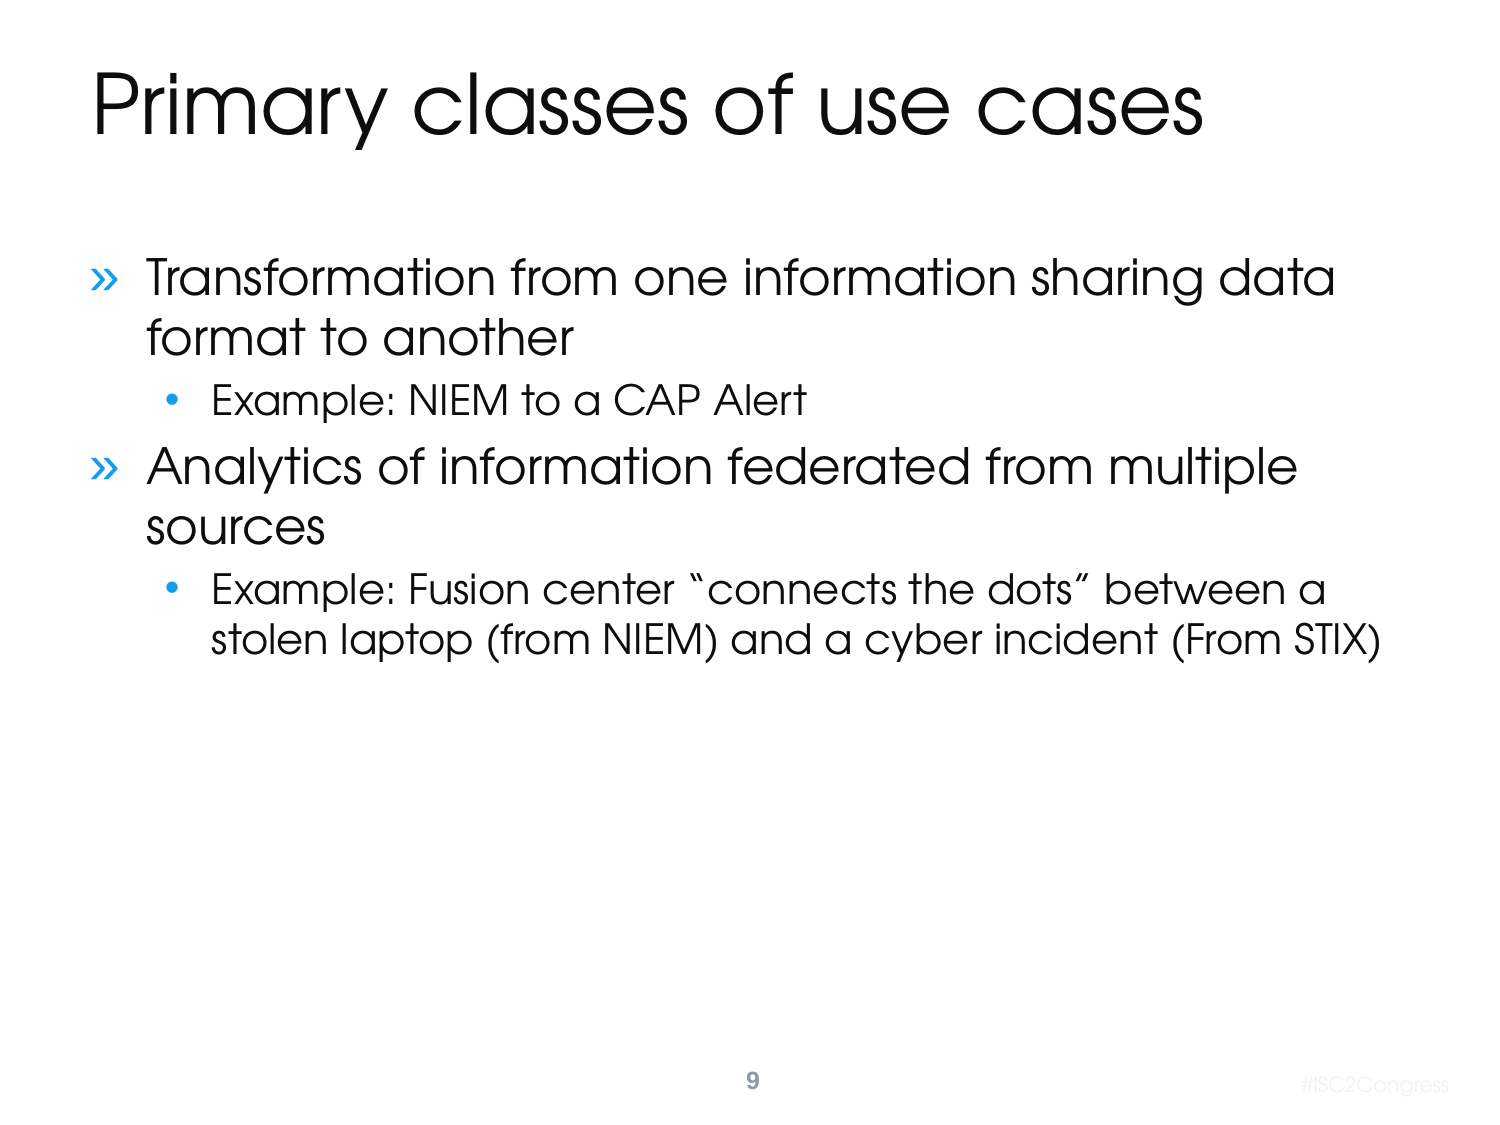

# Primary classes of use cases
Transformation from one information sharing data format to another
Example: NIEM to a CAP Alert
Analytics of information federated from multiple sources
Example: Fusion center “connects the dots” between a stolen laptop (from NIEM) and a cyber incident (From STIX)